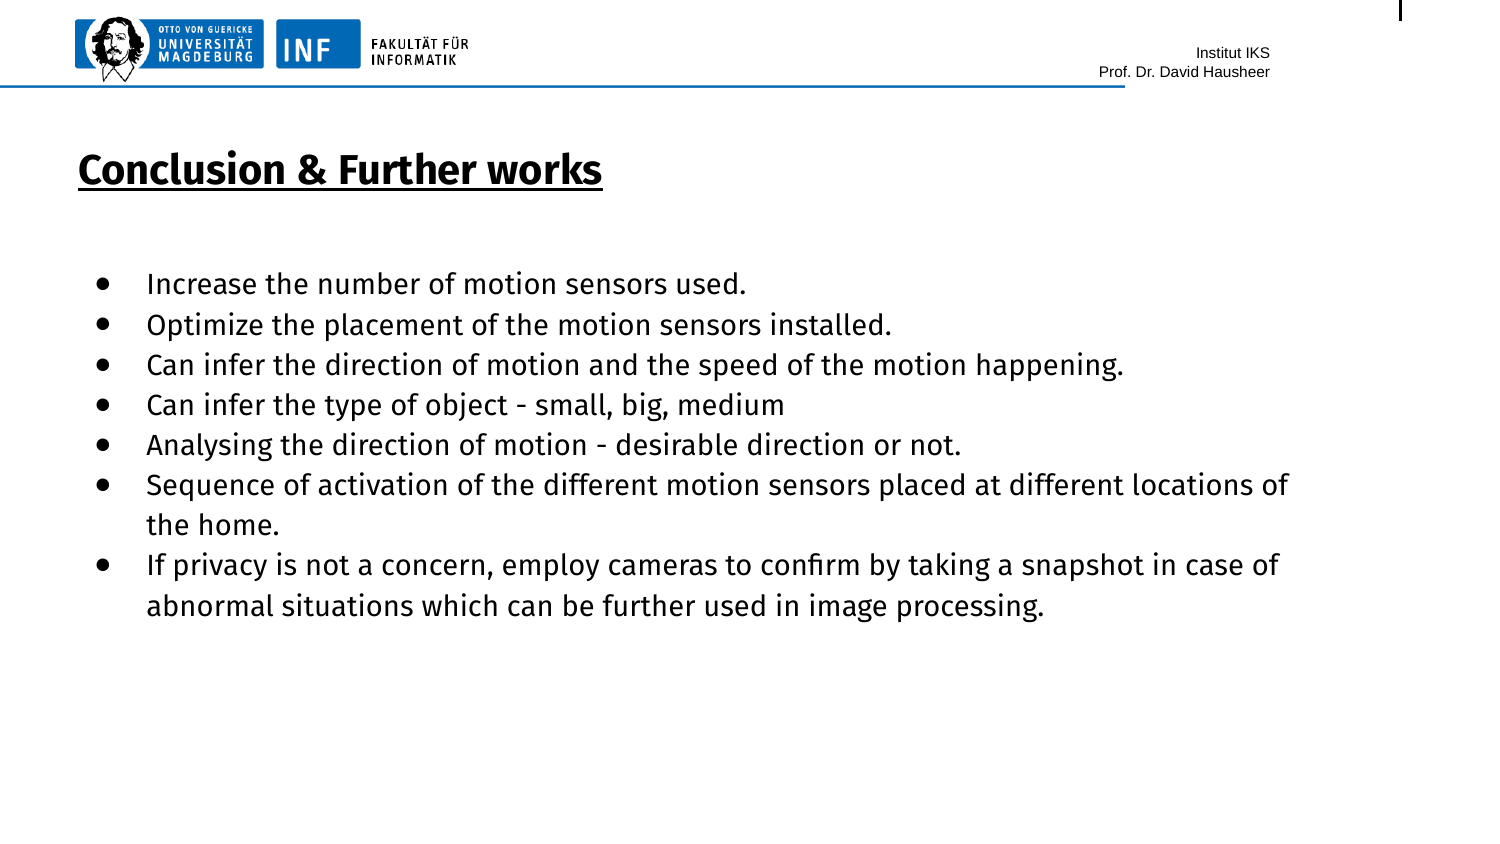

# Conclusion & Further works

Increase the number of motion sensors used.
Optimize the placement of the motion sensors installed.
Can infer the direction of motion and the speed of the motion happening.
Can infer the type of object - small, big, medium
Analysing the direction of motion - desirable direction or not.
Sequence of activation of the different motion sensors placed at different locations of the home.
If privacy is not a concern, employ cameras to confirm by taking a snapshot in case of abnormal situations which can be further used in image processing.